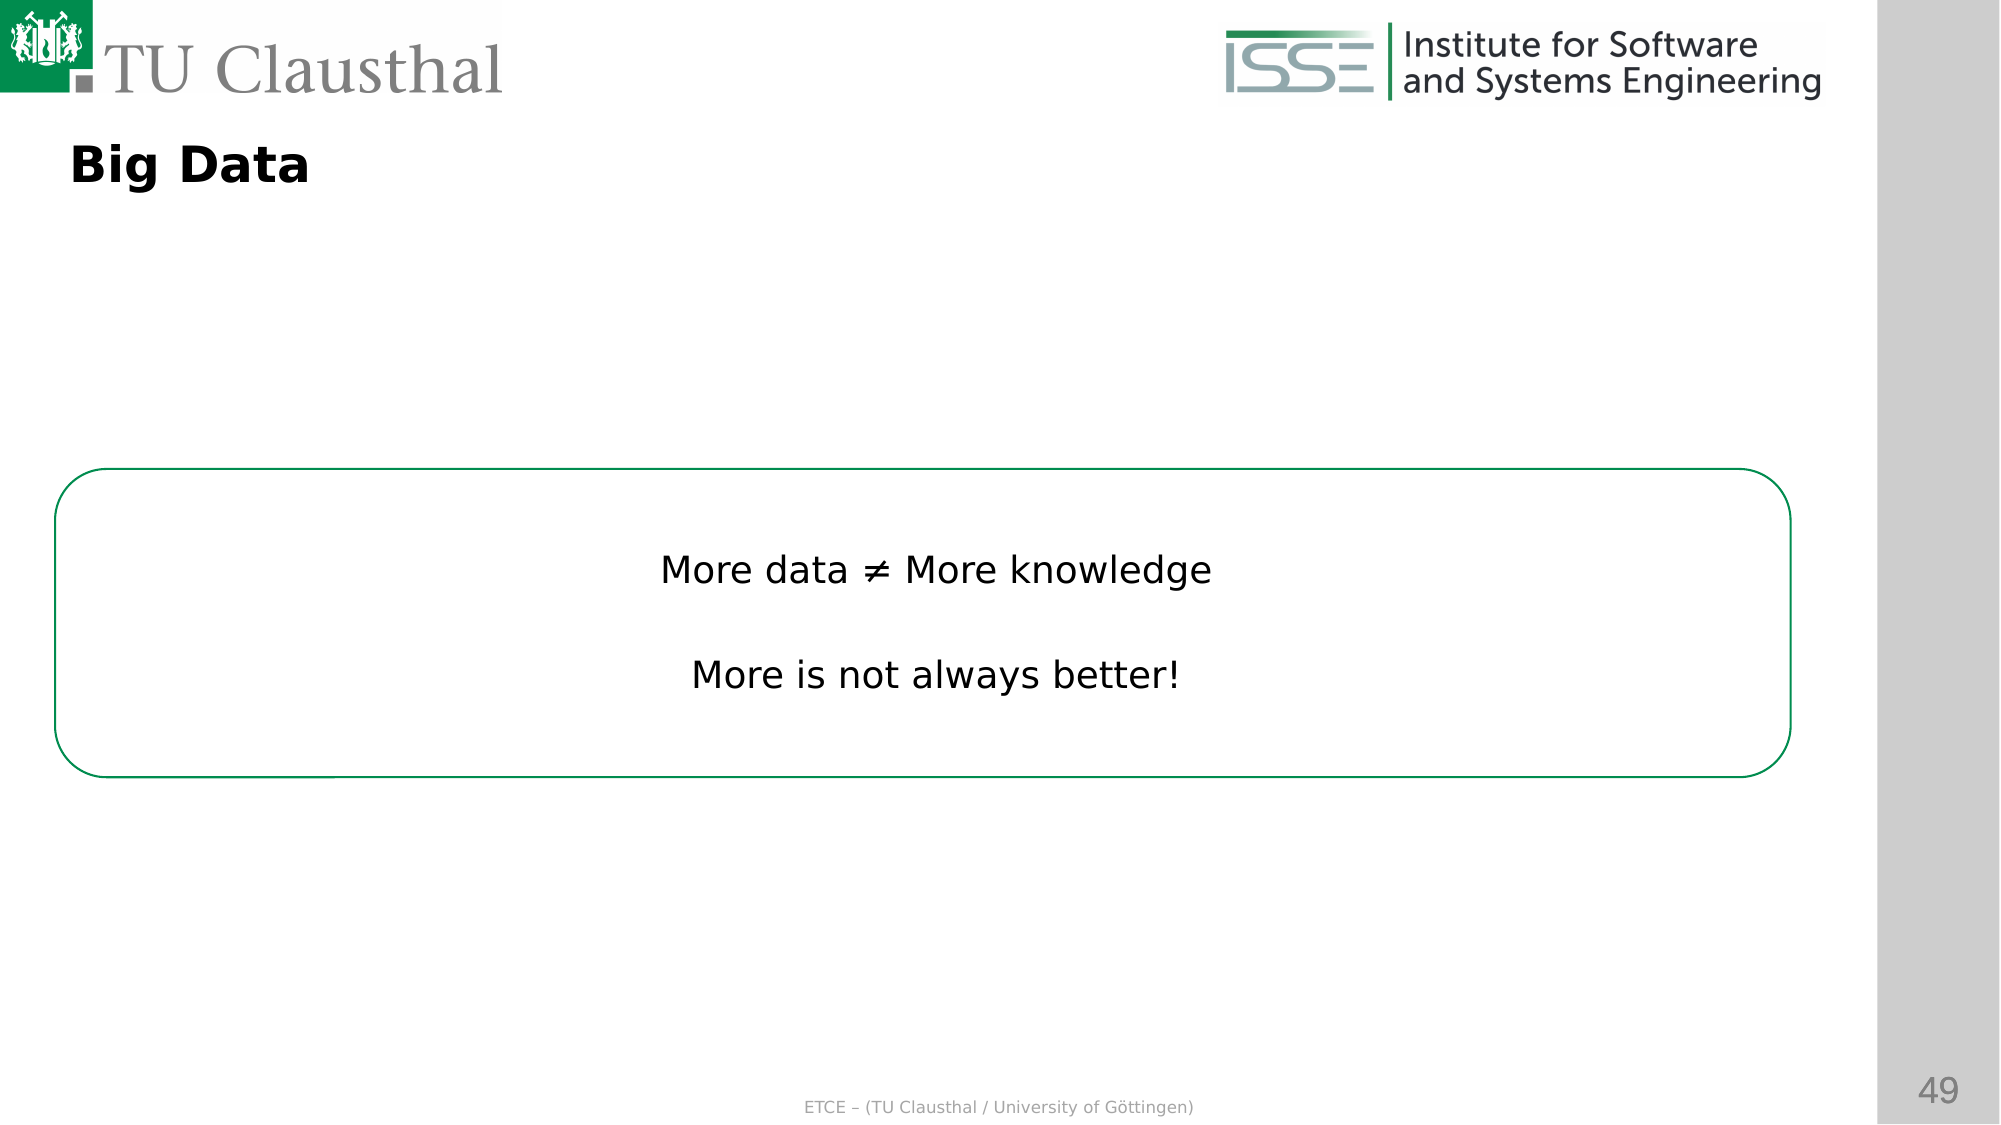

Big Data
More data ≠ More knowledge

More is not always better!